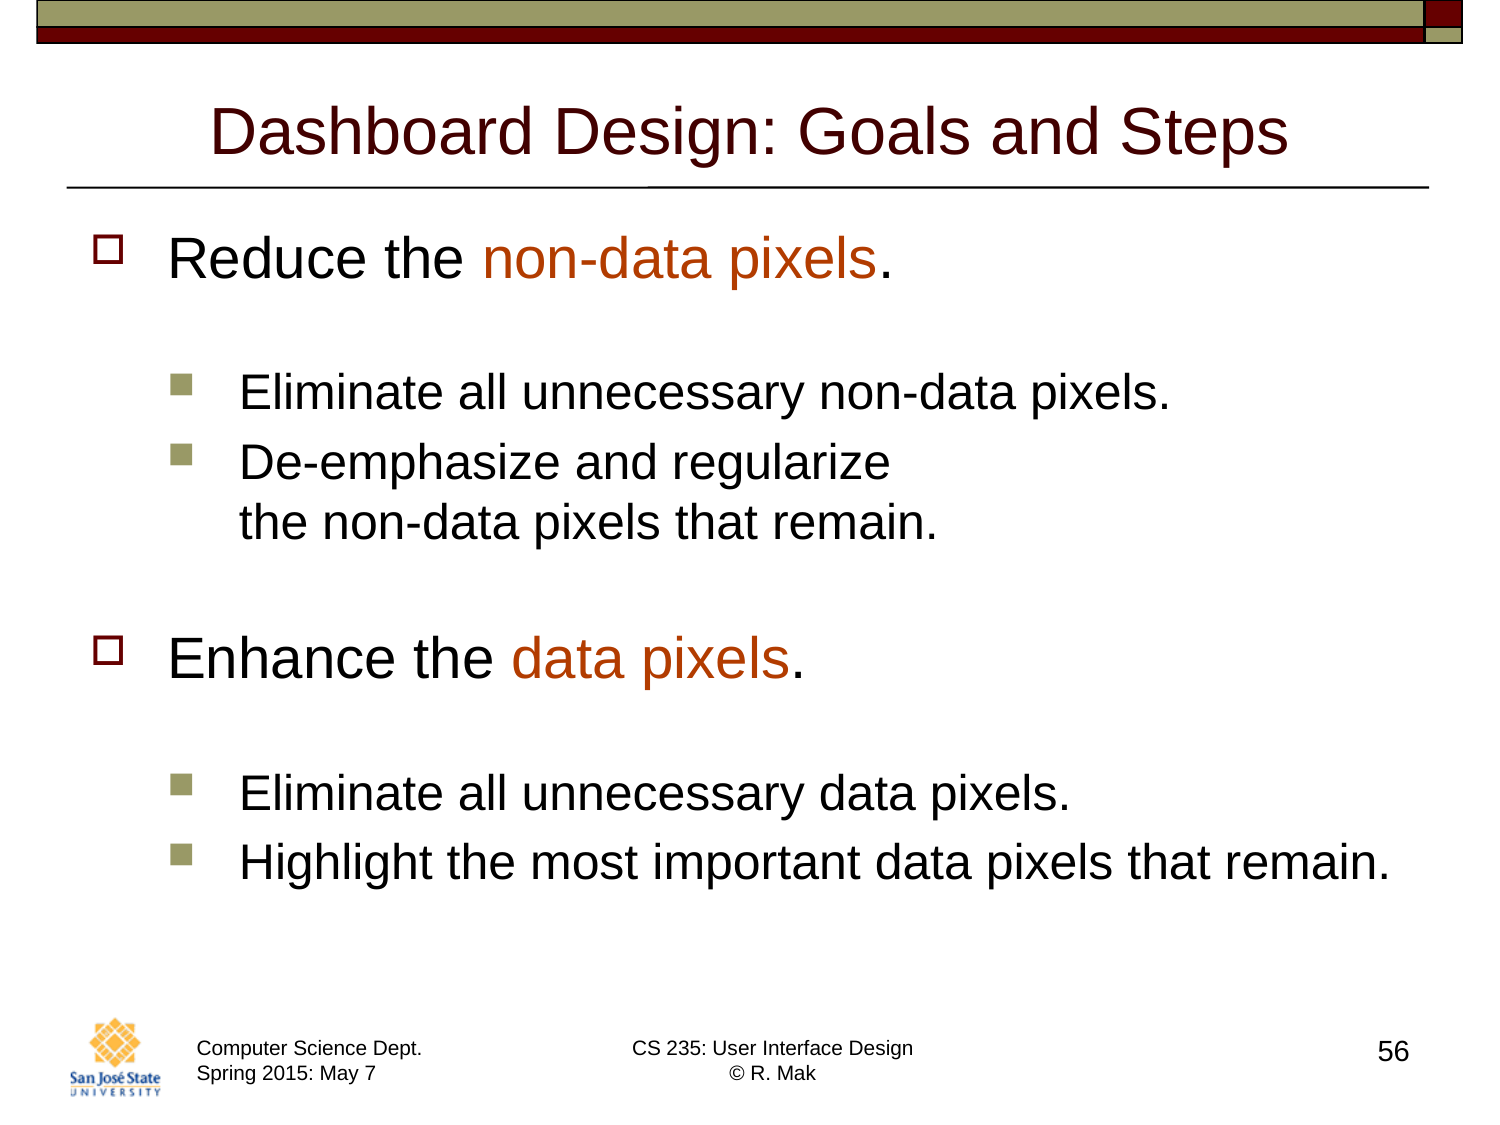

# Dashboard Design: Goals and Steps
Reduce the non-data pixels.

Eliminate all unnecessary non-data pixels.
De-emphasize and regularize
the non-data pixels that remain.

Enhance the data pixels.

Eliminate all unnecessary data pixels.
Highlight the most important data pixels that remain.
56